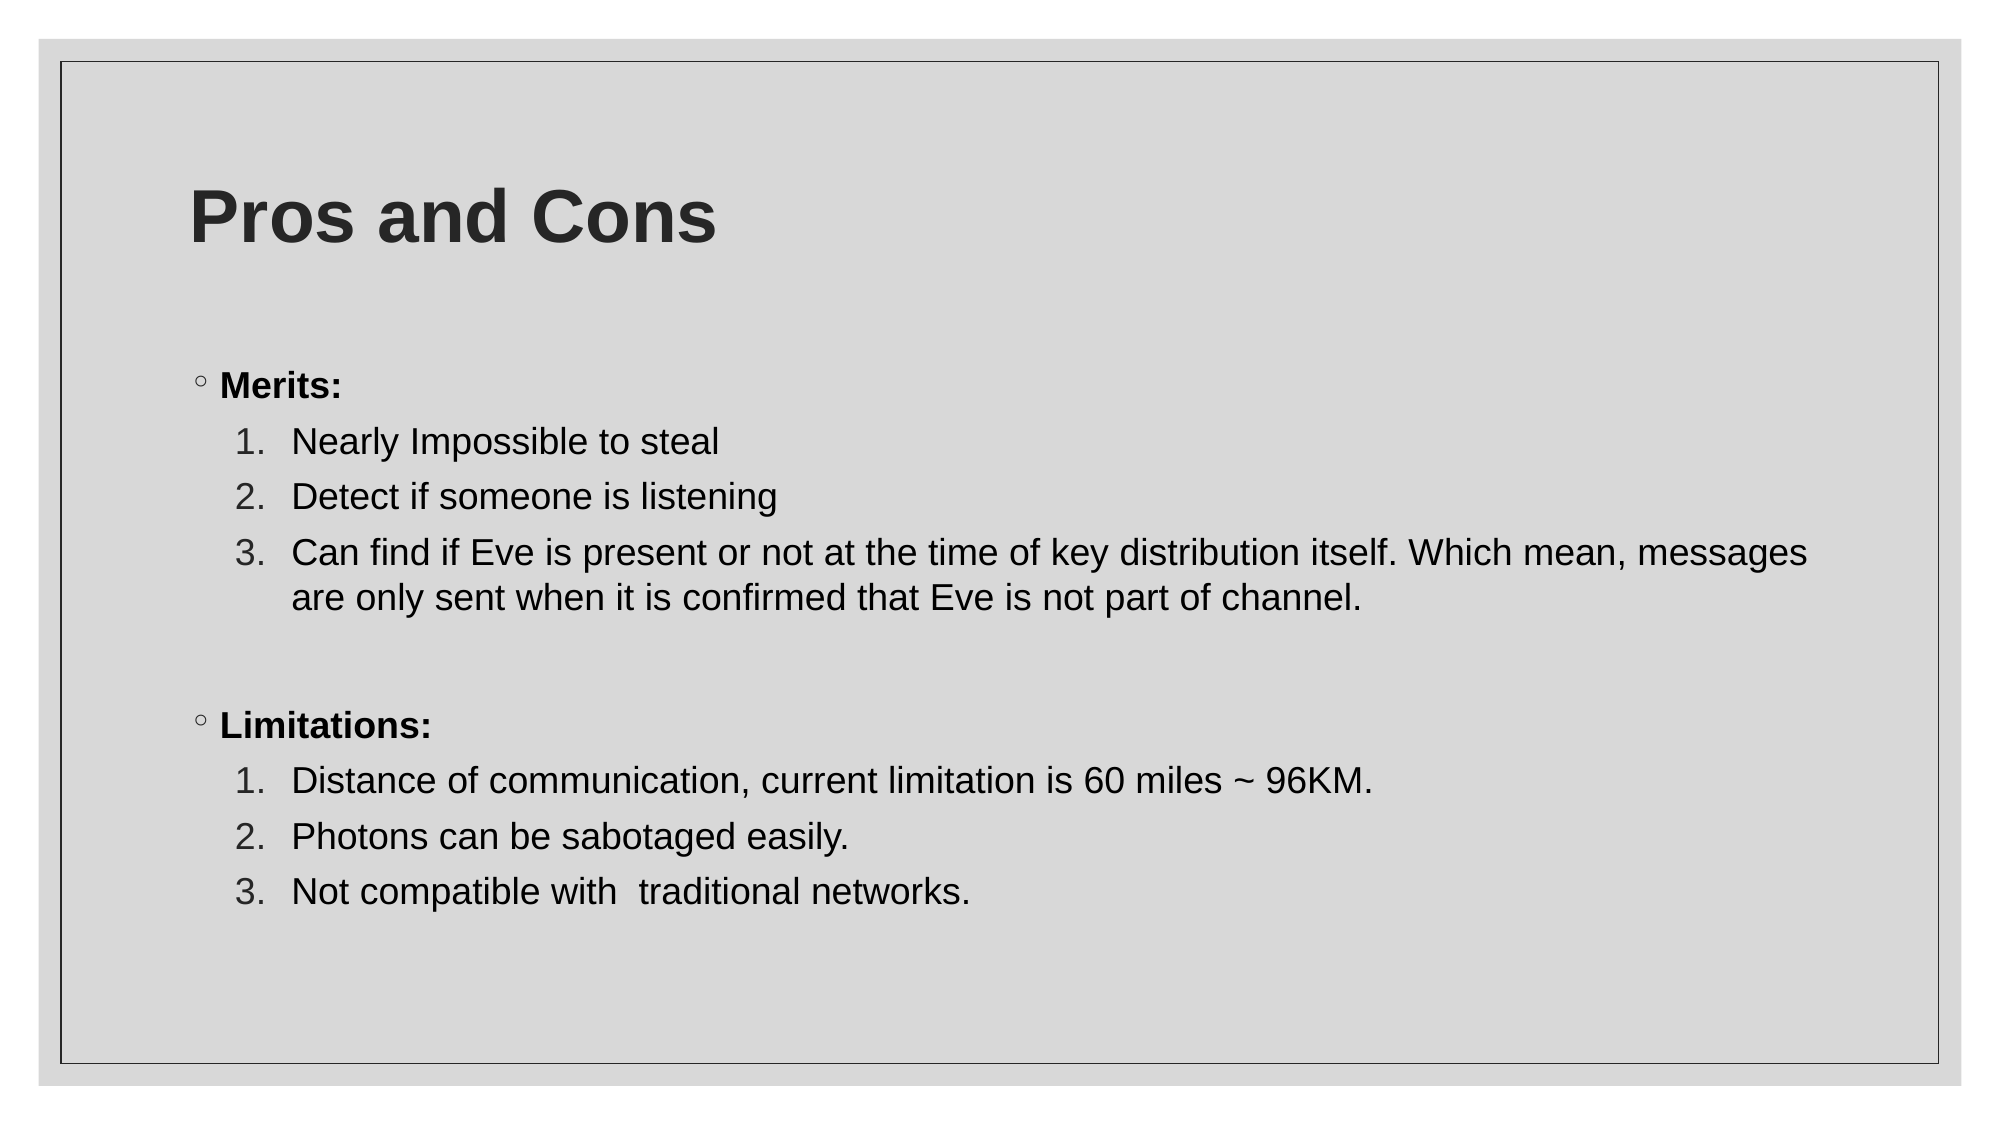

# Pros and Cons
Merits:
Nearly Impossible to steal
Detect if someone is listening
Can find if Eve is present or not at the time of key distribution itself. Which mean, messages are only sent when it is confirmed that Eve is not part of channel.

Limitations:
Distance of communication, current limitation is 60 miles ~ 96KM.
Photons can be sabotaged easily.
Not compatible with  traditional networks.